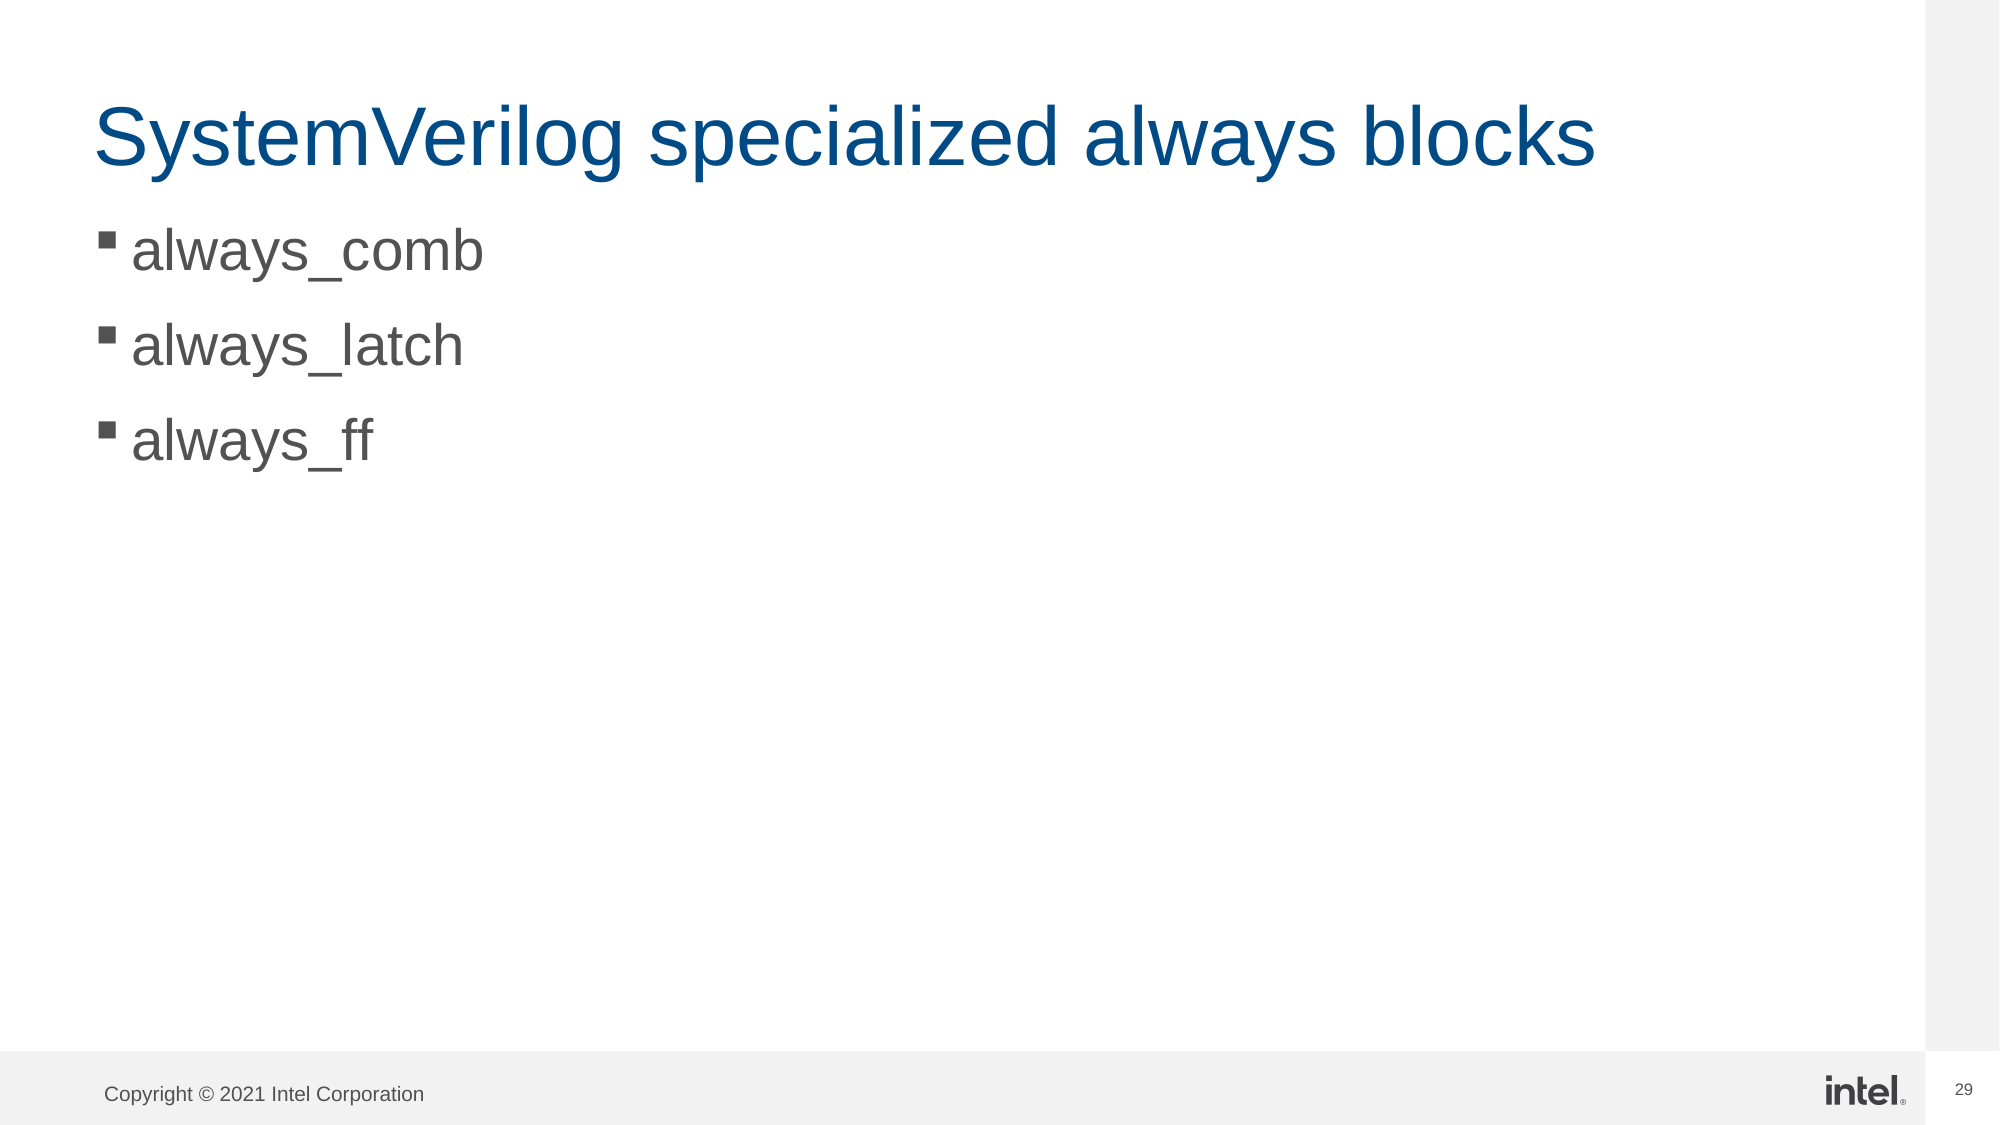

# SystemVerilog specialized always blocks
always_comb
always_latch
always_ff